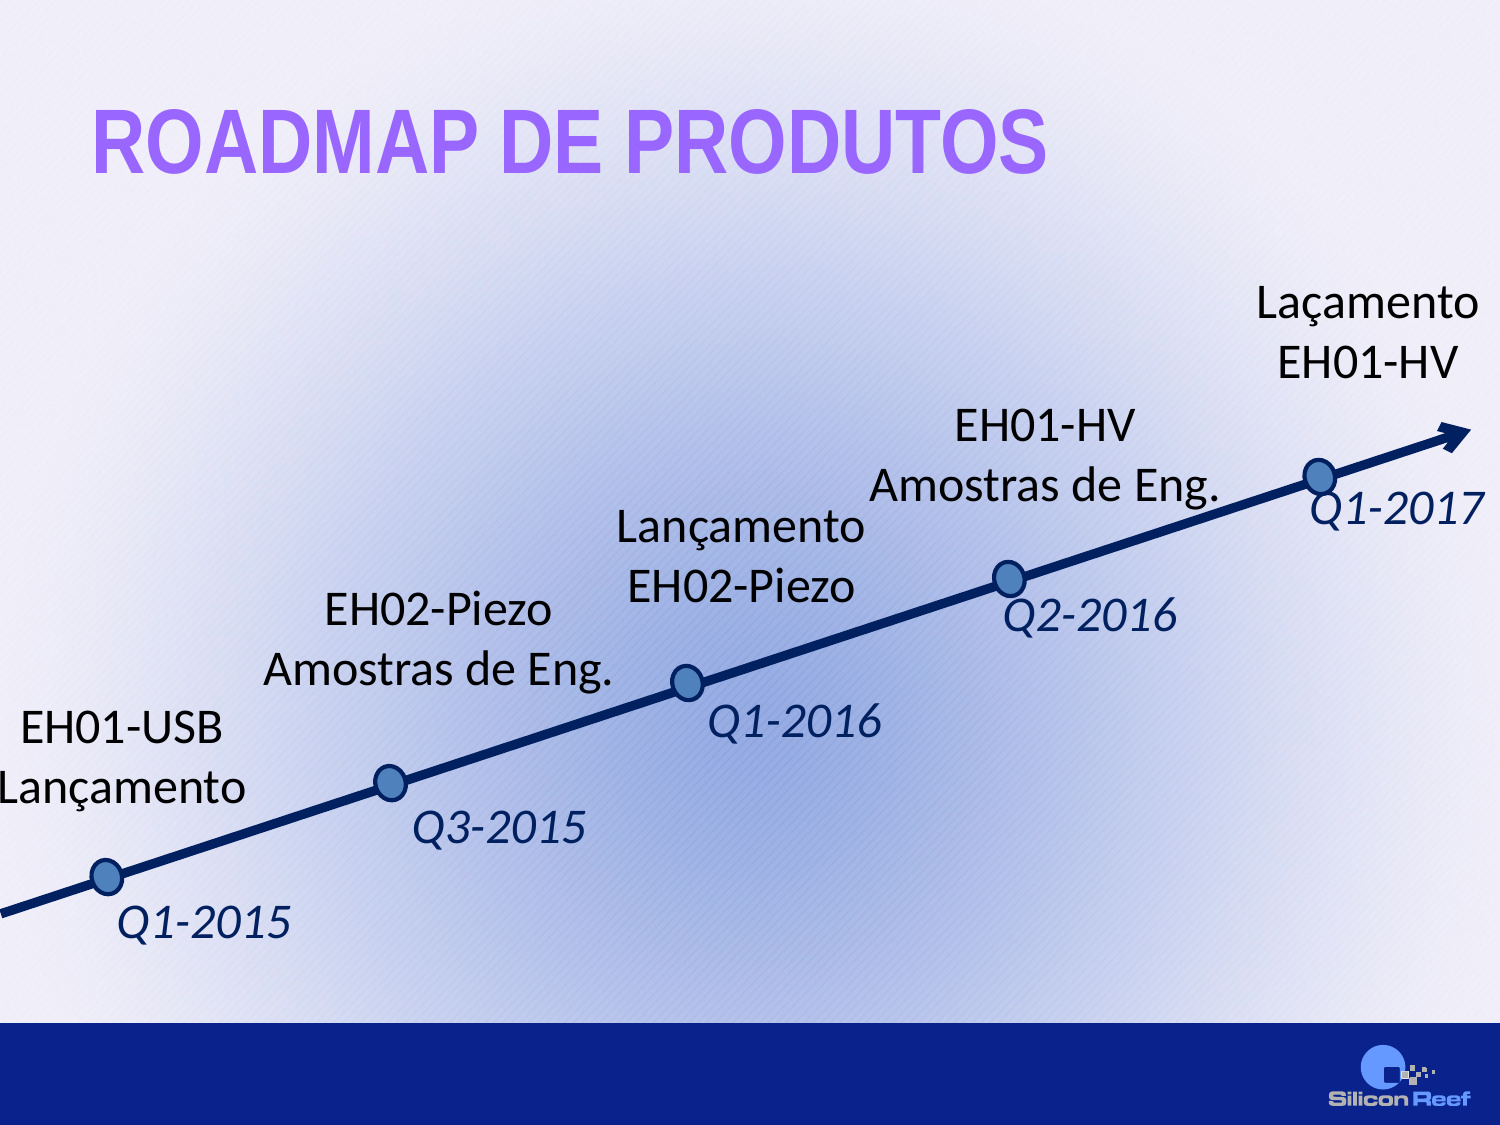

ROADMAP DE PRODUTOS
Laçamento EH01-HV
EH01-HV Amostras de Eng.
Lançamento EH02-Piezo
Q1-2017
EH02-Piezo Amostras de Eng.
Q2-2016

EH01-USB Lançamento
Q1-2016
Q3-2015
Q1-2015